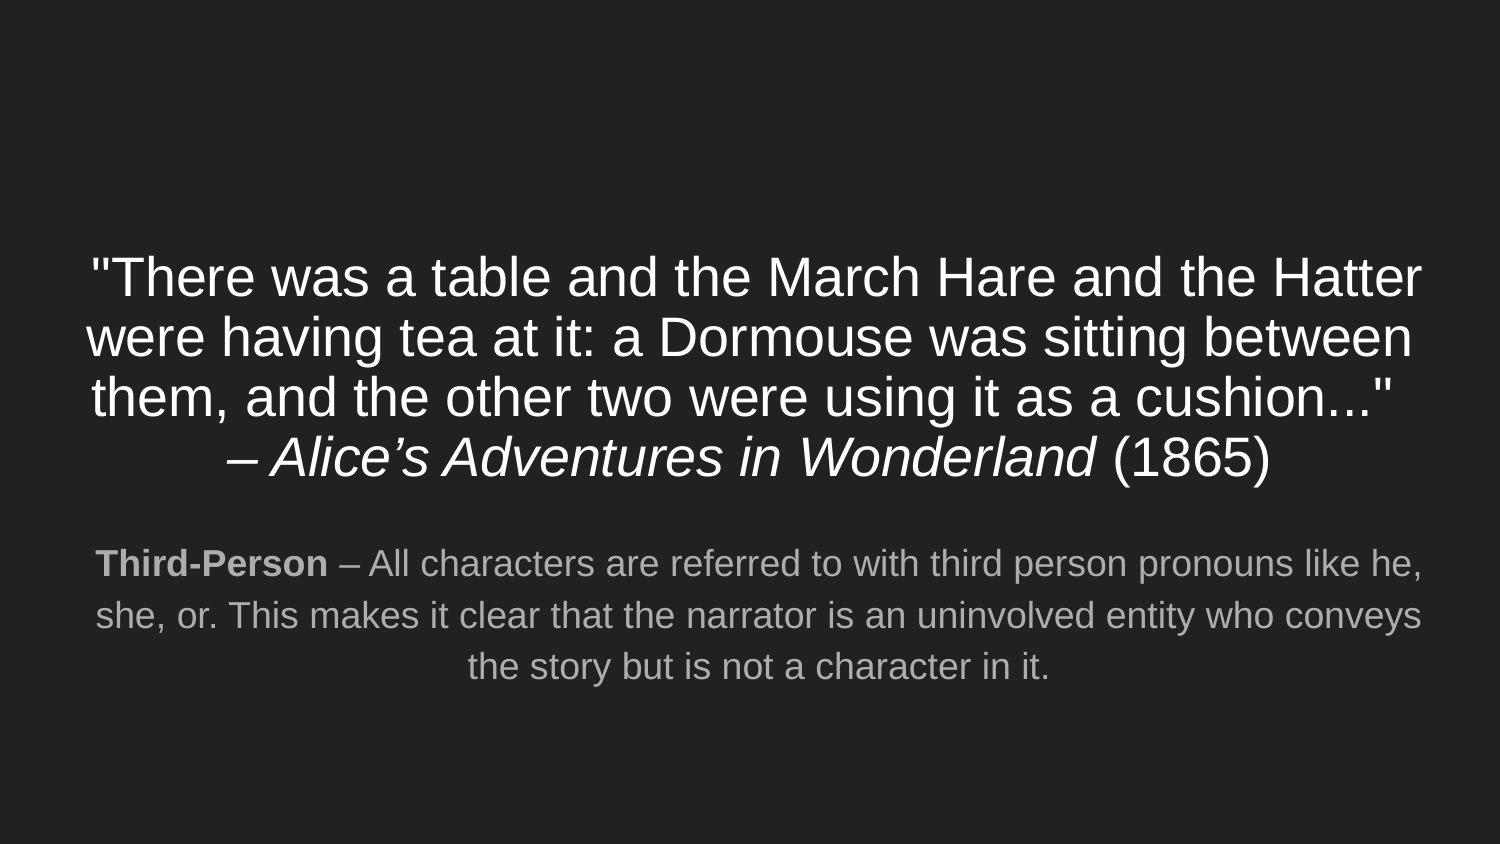

# "There was a table and the March Hare and the Hatter were having tea at it: a Dormouse was sitting between them, and the other two were using it as a cushion..." – Alice’s Adventures in Wonderland (1865)
Third-Person – All characters are referred to with third person pronouns like he, she, or. This makes it clear that the narrator is an uninvolved entity who conveys the story but is not a character in it.